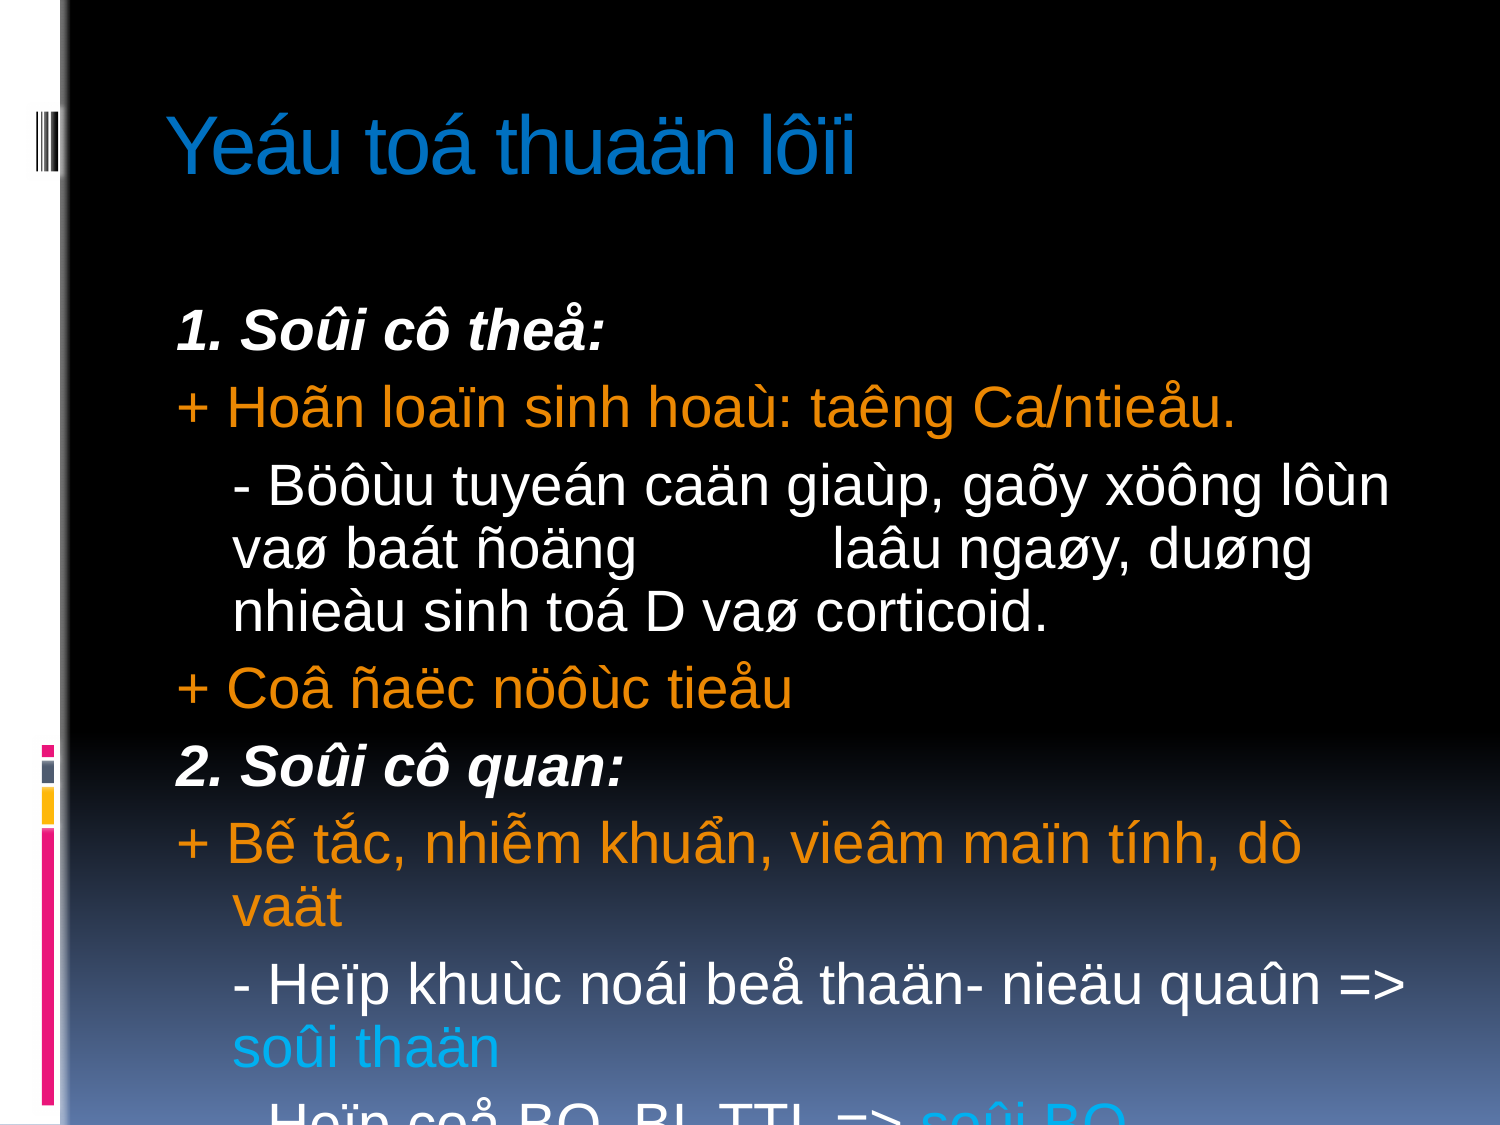

# Yeáu toá thuaän lôïi
1. Soûi cô theå:
+ Hoãn loaïn sinh hoaù: taêng Ca/ntieåu.
	- Böôùu tuyeán caän giaùp, gaõy xöông lôùn vaø baát ñoäng   	laâu ngaøy, duøng nhieàu sinh toá D vaø corticoid.
+ Coâ ñaëc nöôùc tieåu
2. Soûi cô quan:
+ Bế tắc, nhiễm khuẩn, vieâm maïn tính, dò vaät
	- Heïp khuùc noái beå thaän- nieäu quaûn => soûi thaän
 	- Heïp coå BQ, BL TTL => soûi BQ